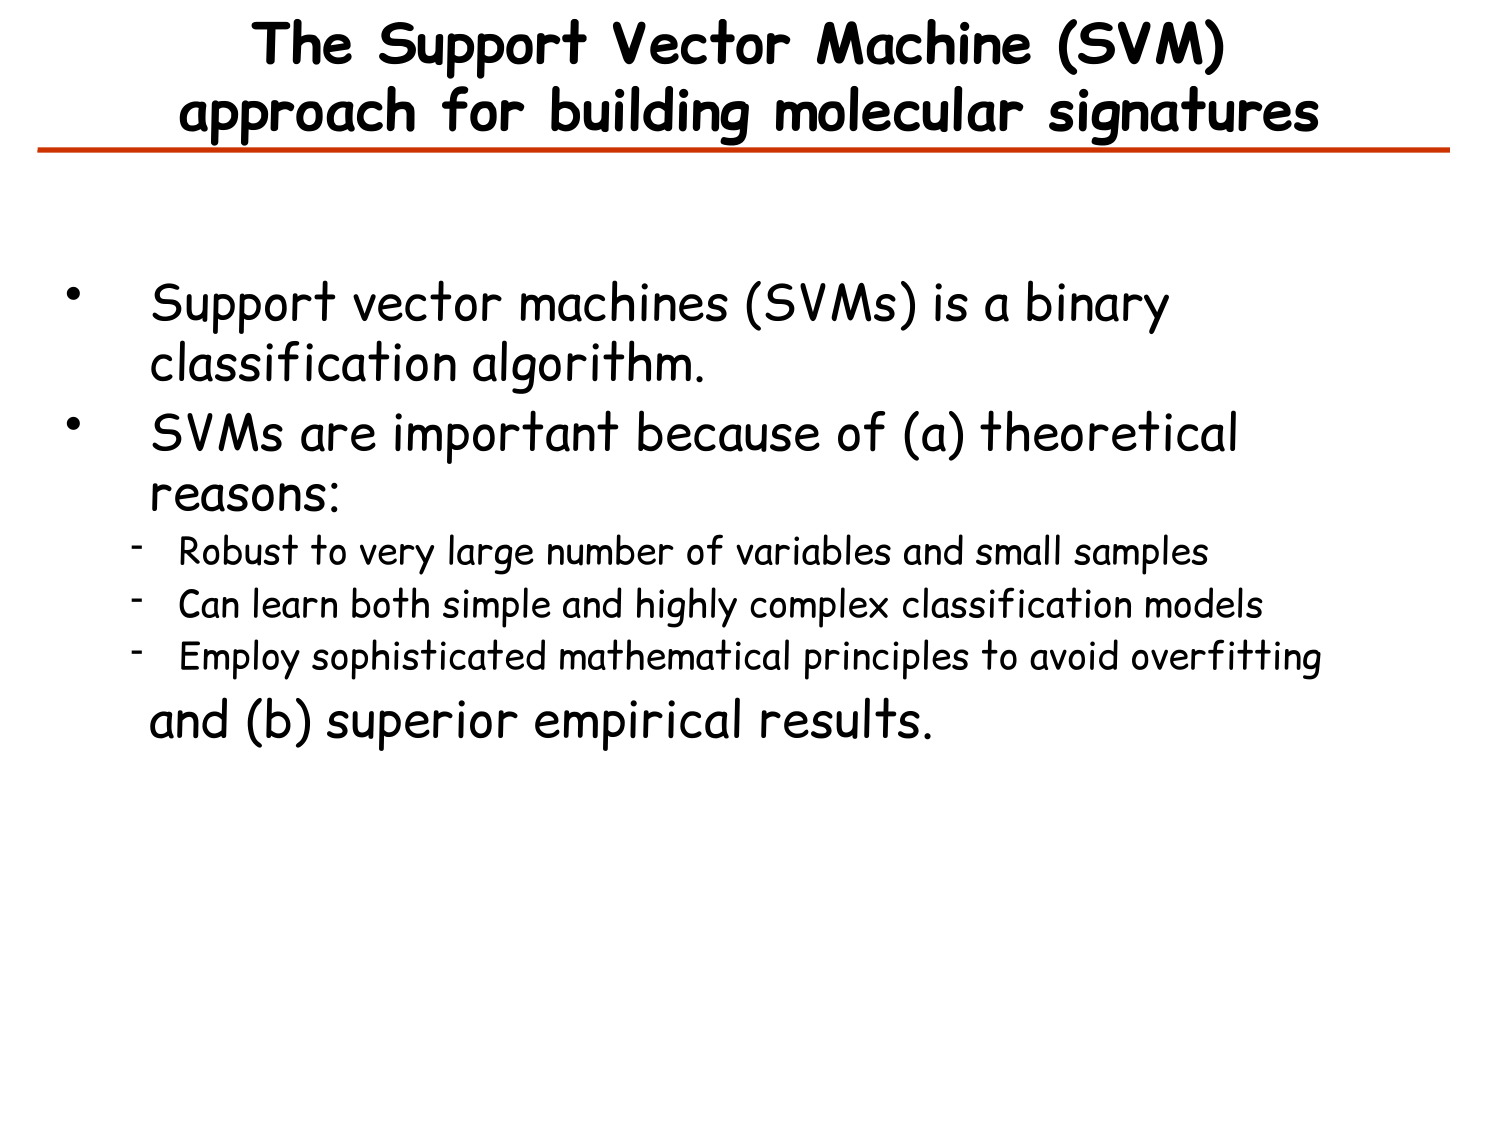

# The Support Vector Machine (SVM) approach for building molecular signatures

Support vector machines (SVMs) is a binary classification algorithm.
SVMs are important because of (a) theoretical reasons:
Robust to very large number of variables and small samples
Can learn both simple and highly complex classification models
Employ sophisticated mathematical principles to avoid overfitting
	and (b) superior empirical results.